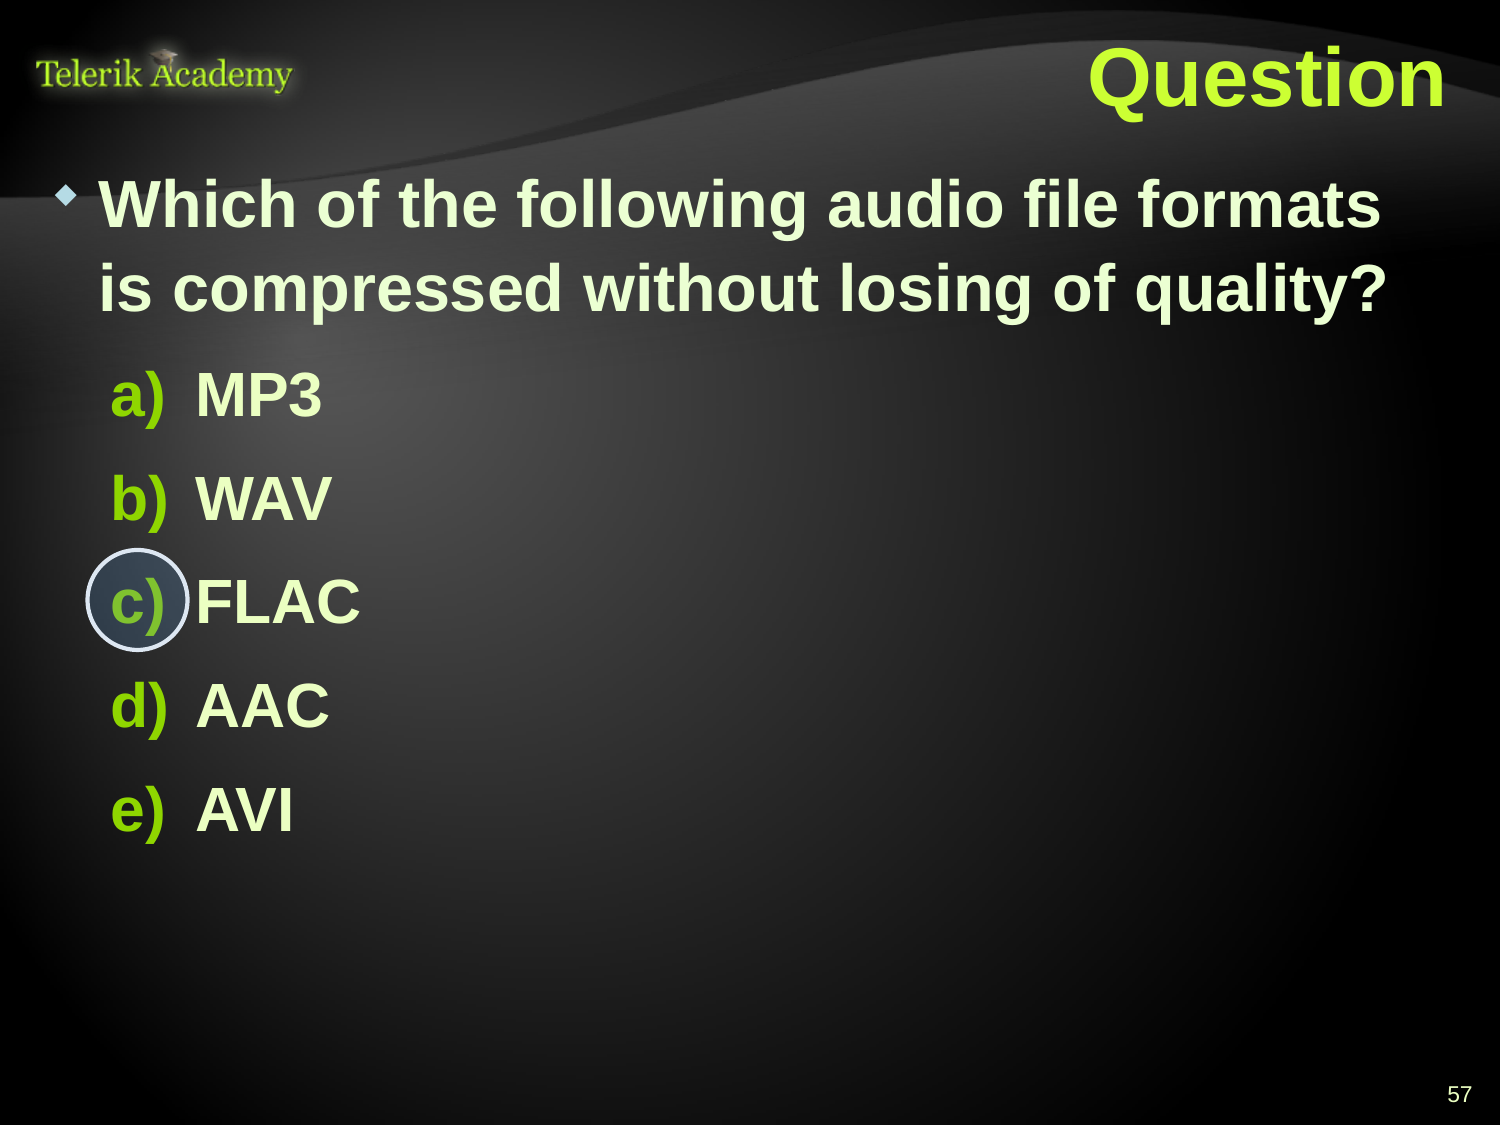

# Question
Which of the following audio file formats is compressed without losing of quality?
MP3
WAV
FLAC
AAC
AVI

57